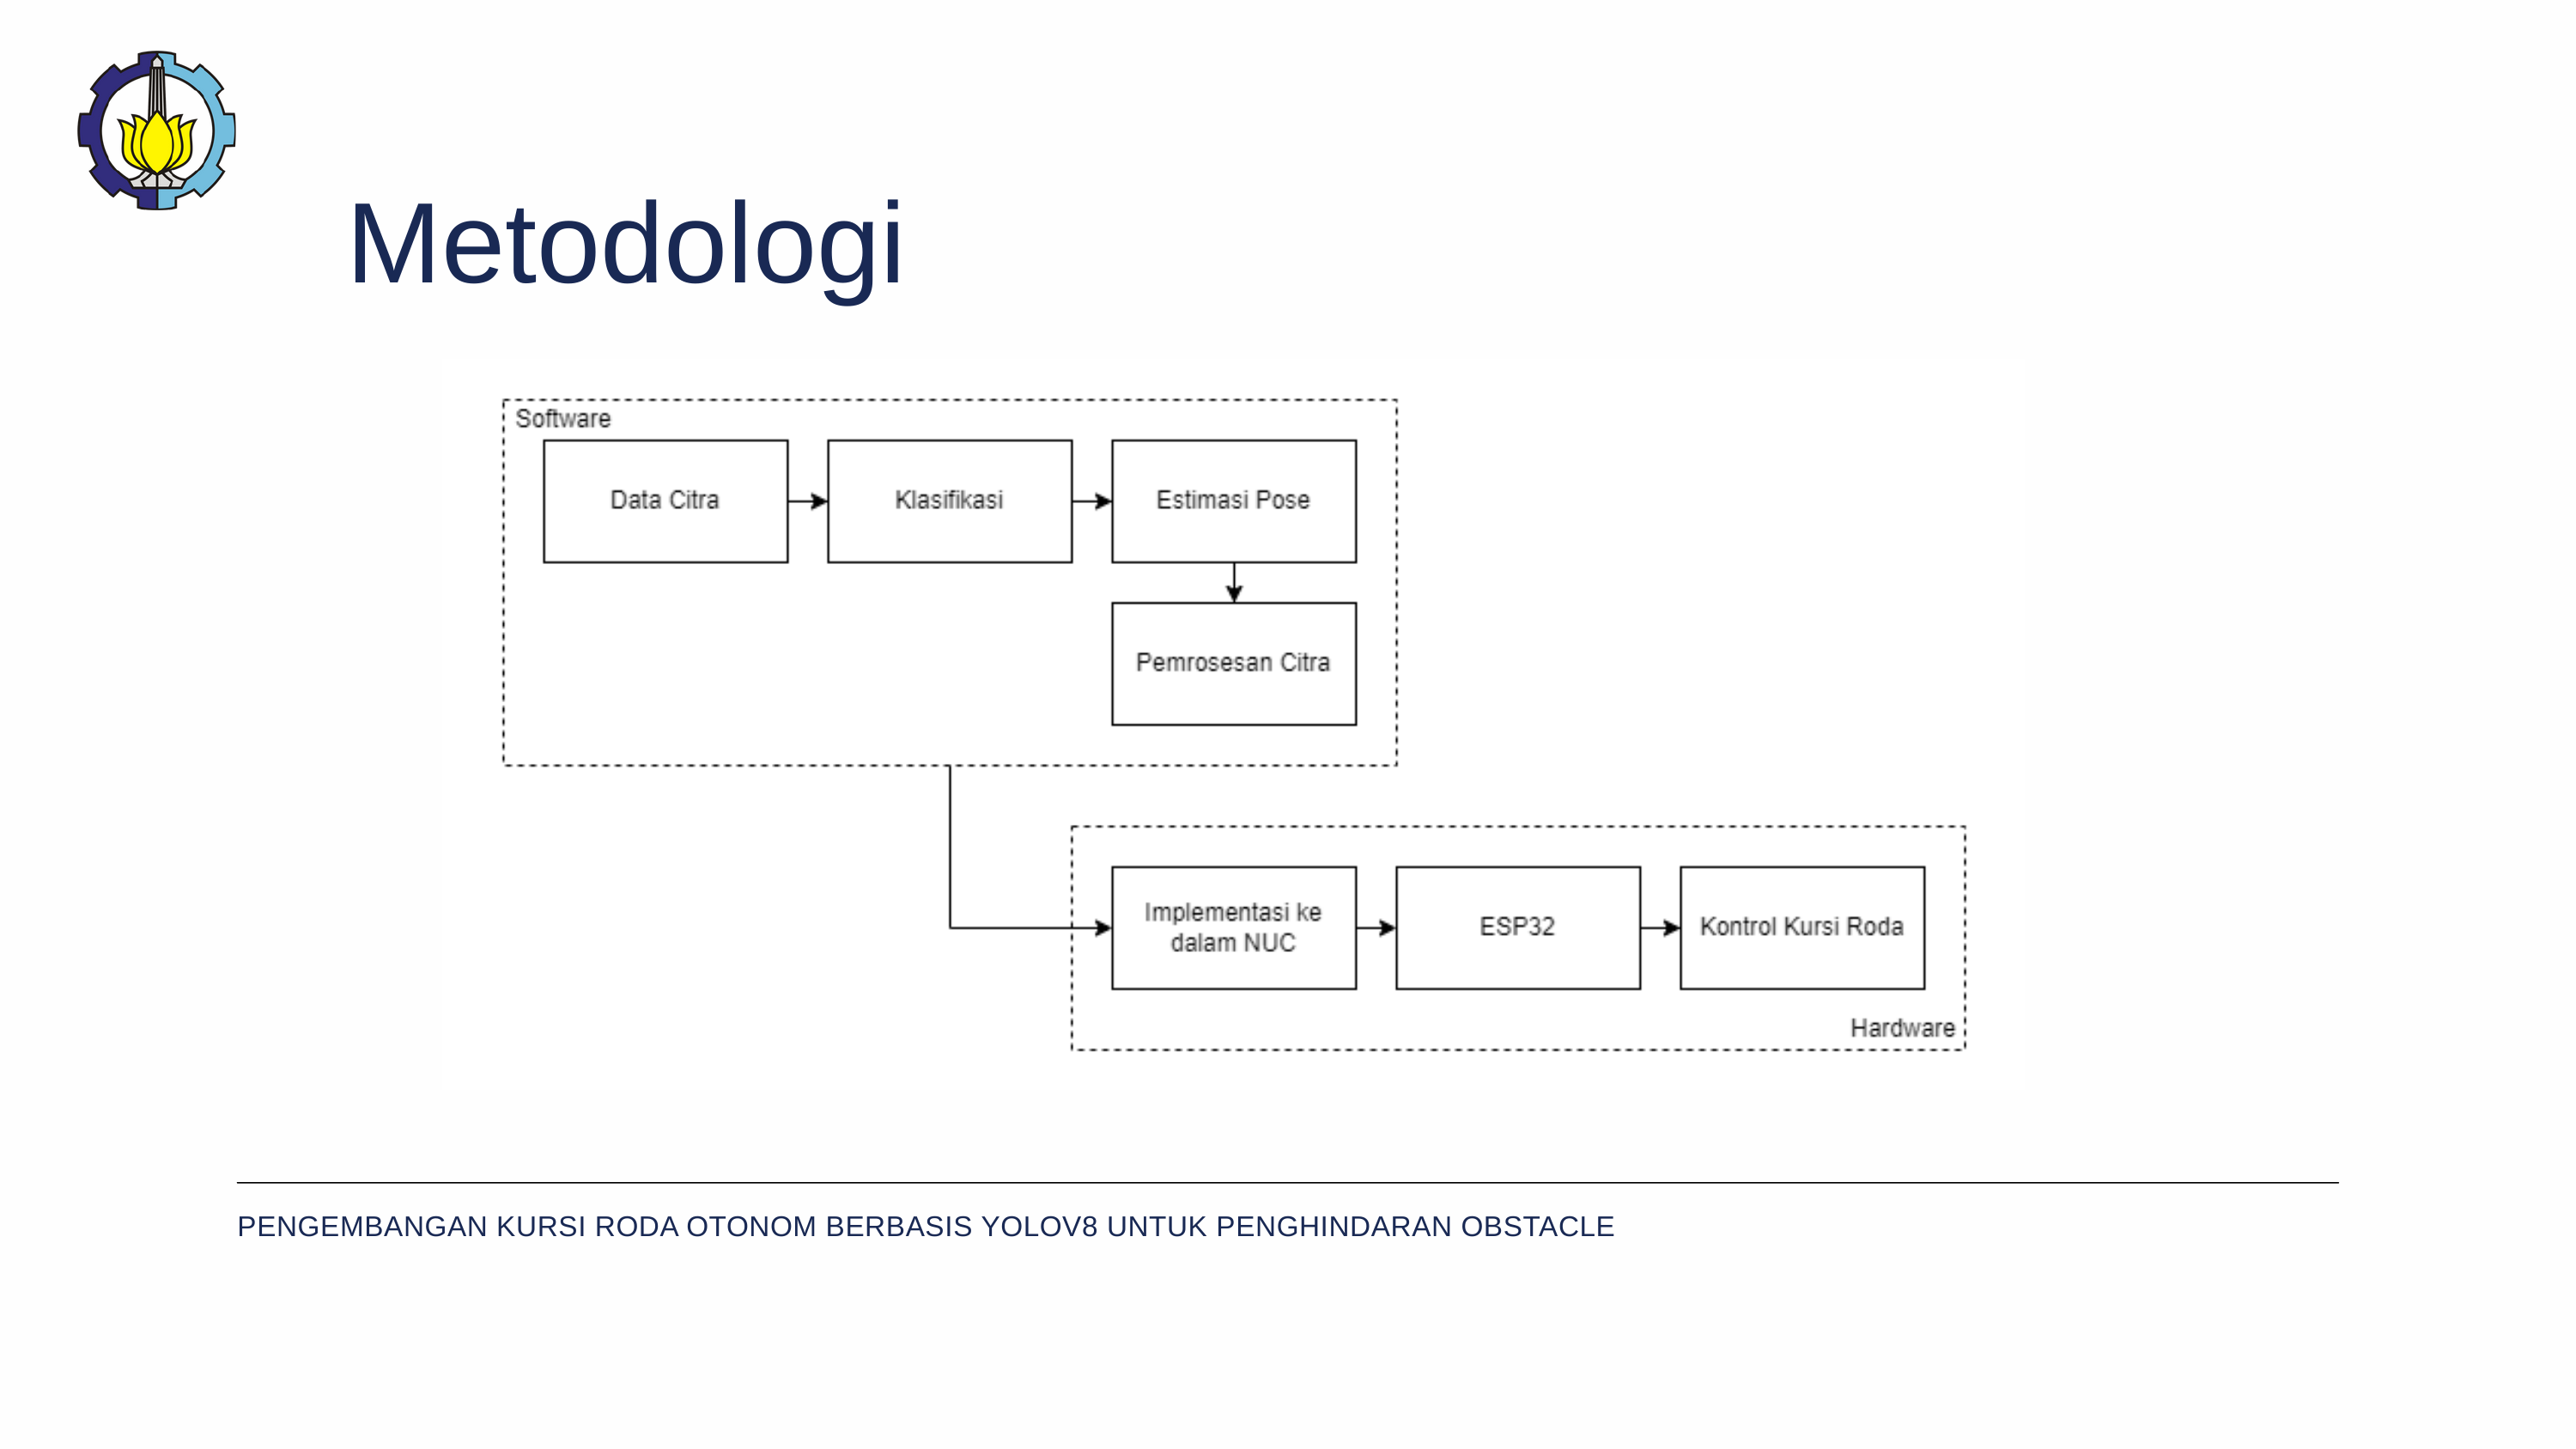

Metodologi

PENGEMBANGAN KURSI RODA OTONOM BERBASIS YOLOV8 UNTUK PENGHINDARAN OBSTACLE